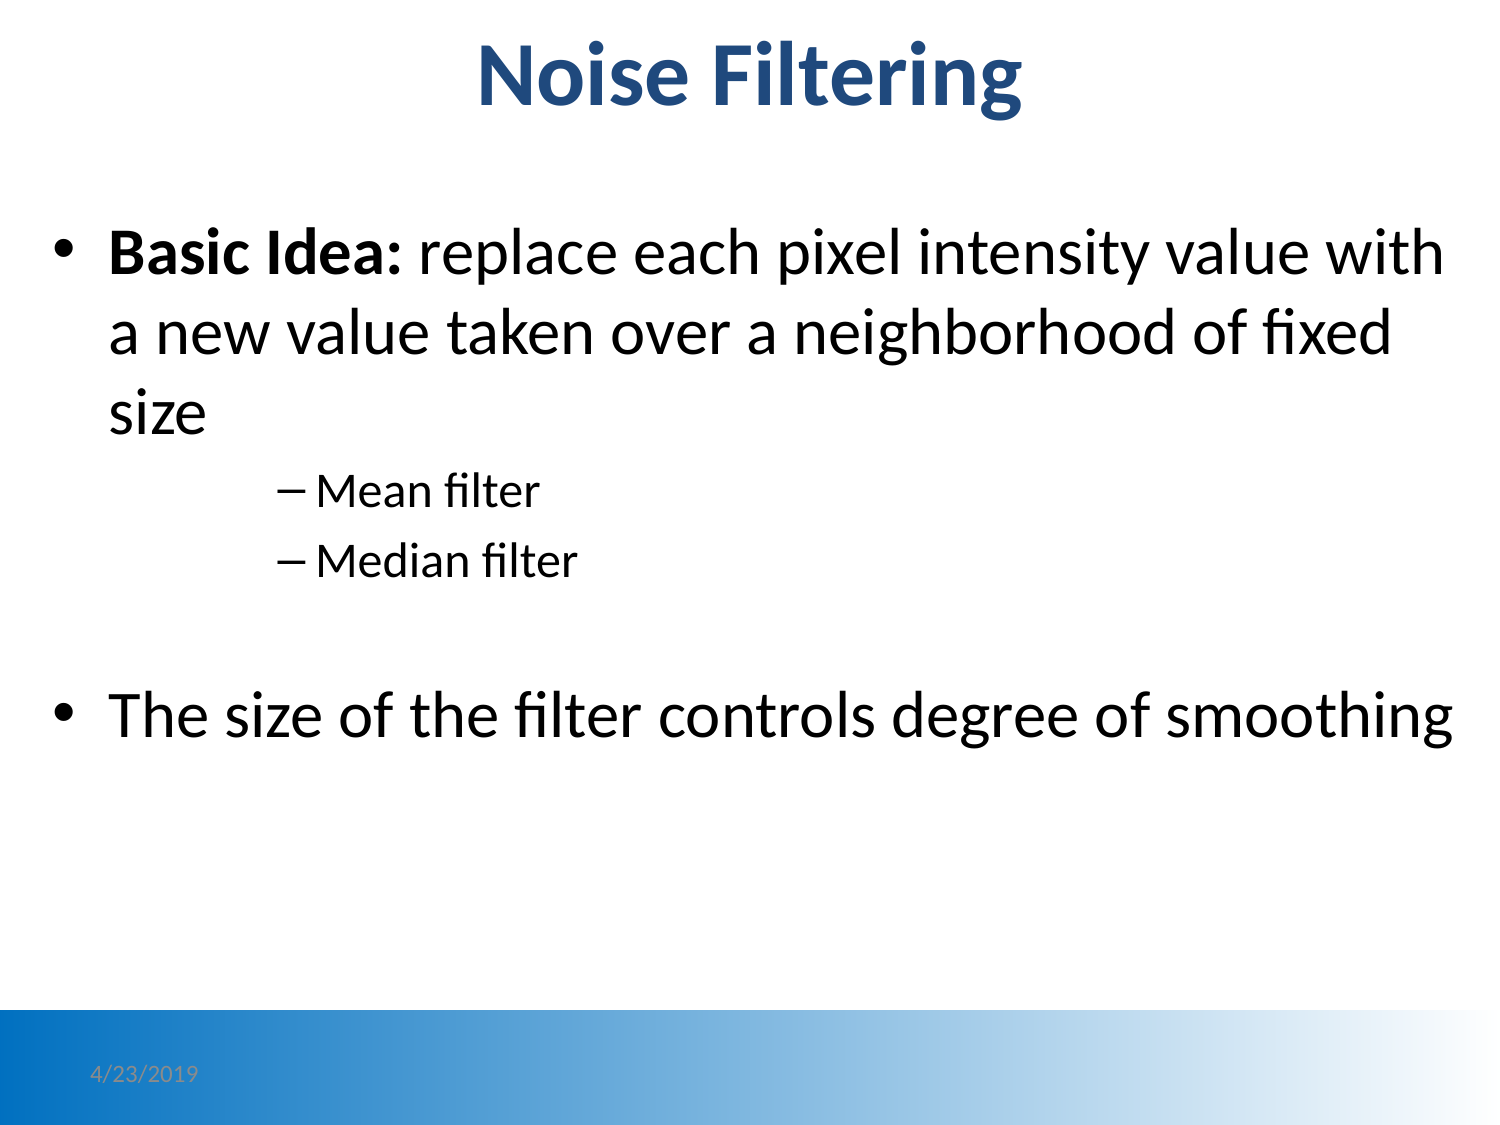

# Noise Filtering
Basic Idea: replace each pixel intensity value with a new value taken over a neighborhood of fixed size
Mean filter
Median filter

The size of the filter controls degree of smoothing

4/23/2019
22